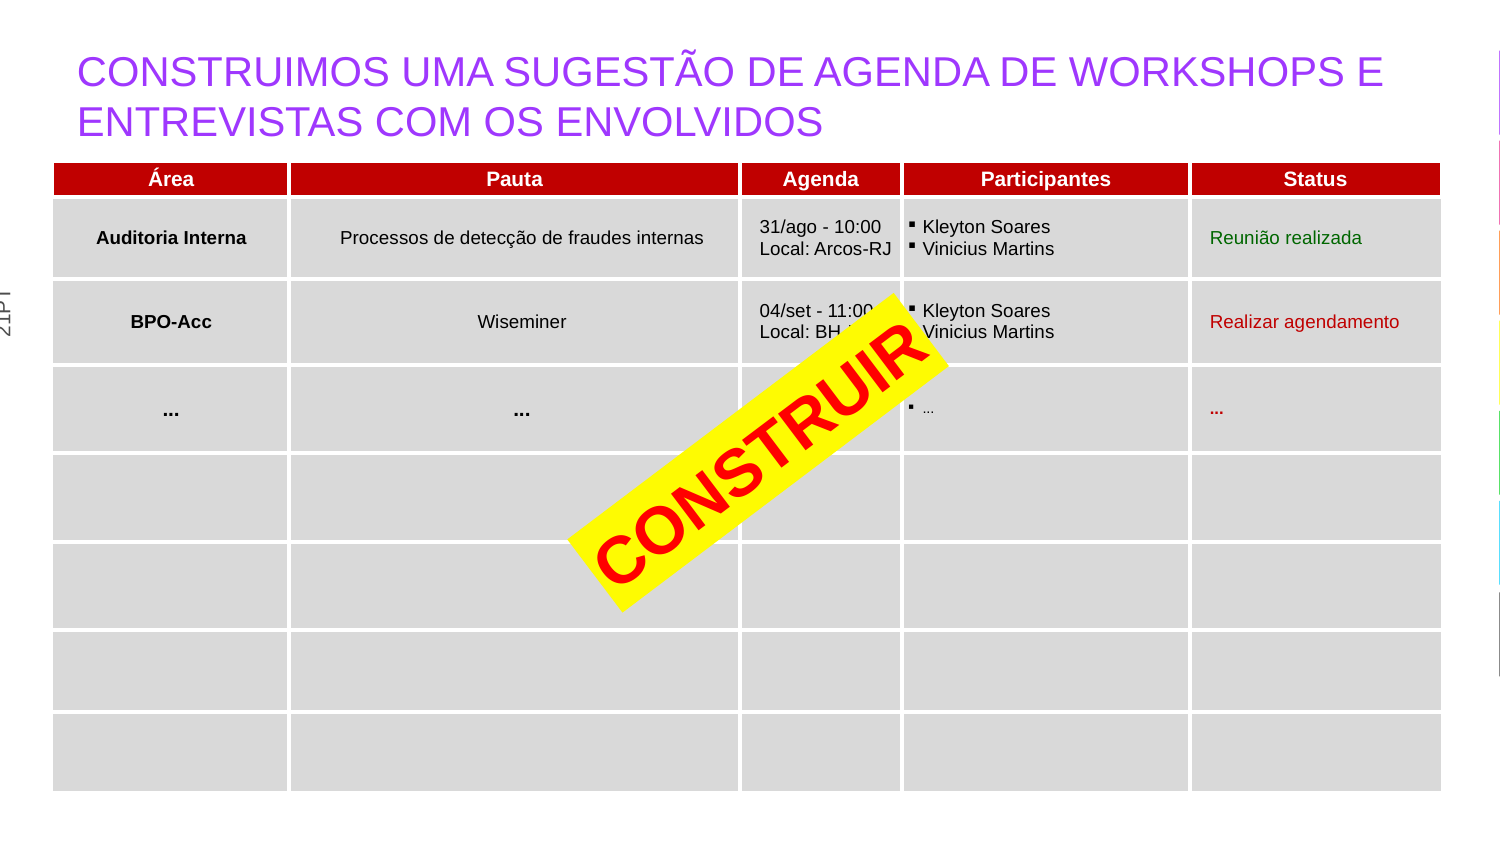

# CONSTRUIMOS UMA SUGESTÃO DE AGENDA DE WORKSHOPS E ENTREVISTAS COM OS ENVOLVIDOS
| Área | Pauta | Agenda | Participantes | Status |
| --- | --- | --- | --- | --- |
| Auditoria Interna | Processos de detecção de fraudes internas | 31/ago - 10:00 Local: Arcos-RJ | Kleyton Soares Vinicius Martins | Reunião realizada |
| BPO-Acc | Wiseminer | 04/set - 11:00 Local: BH-HGA | Kleyton Soares Vinicius Martins | Realizar agendamento |
| ... | ... | ... | ... | ... |
|  |  |  |  |  |
|  |  |  |  |  |
|  |  |  |  |  |
|  |  |  |  |  |
CONSTRUIR